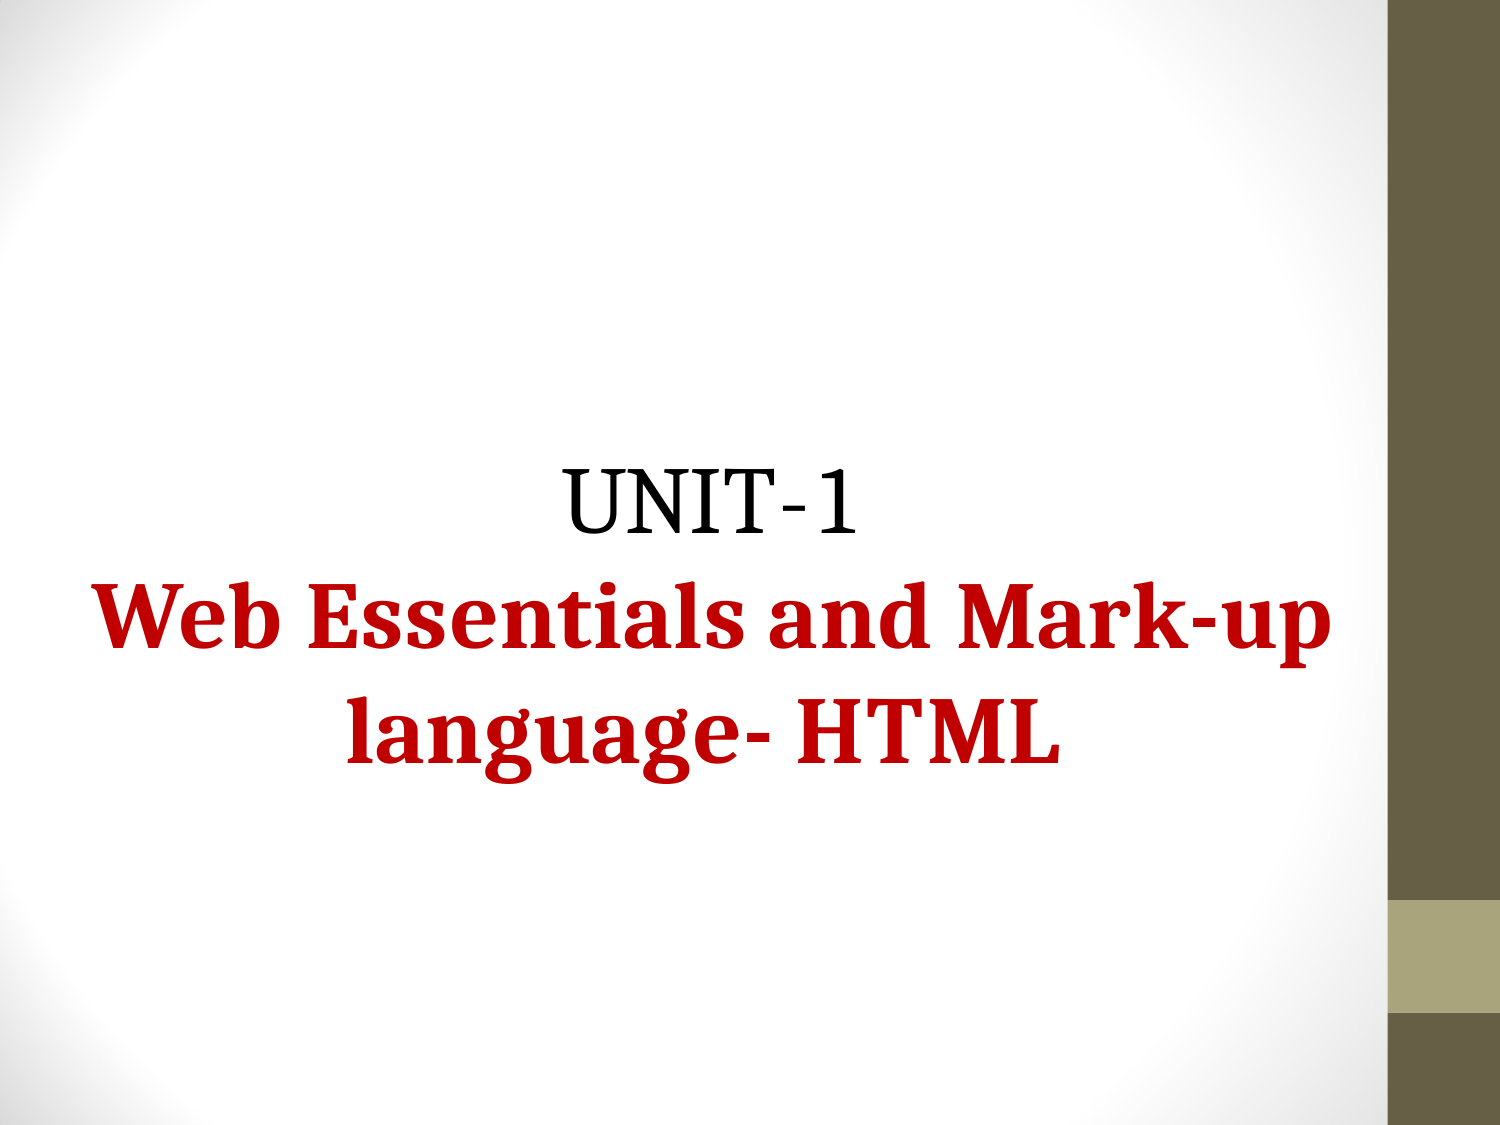

# UNIT-1 Web Essentials and Mark-up language- HTML